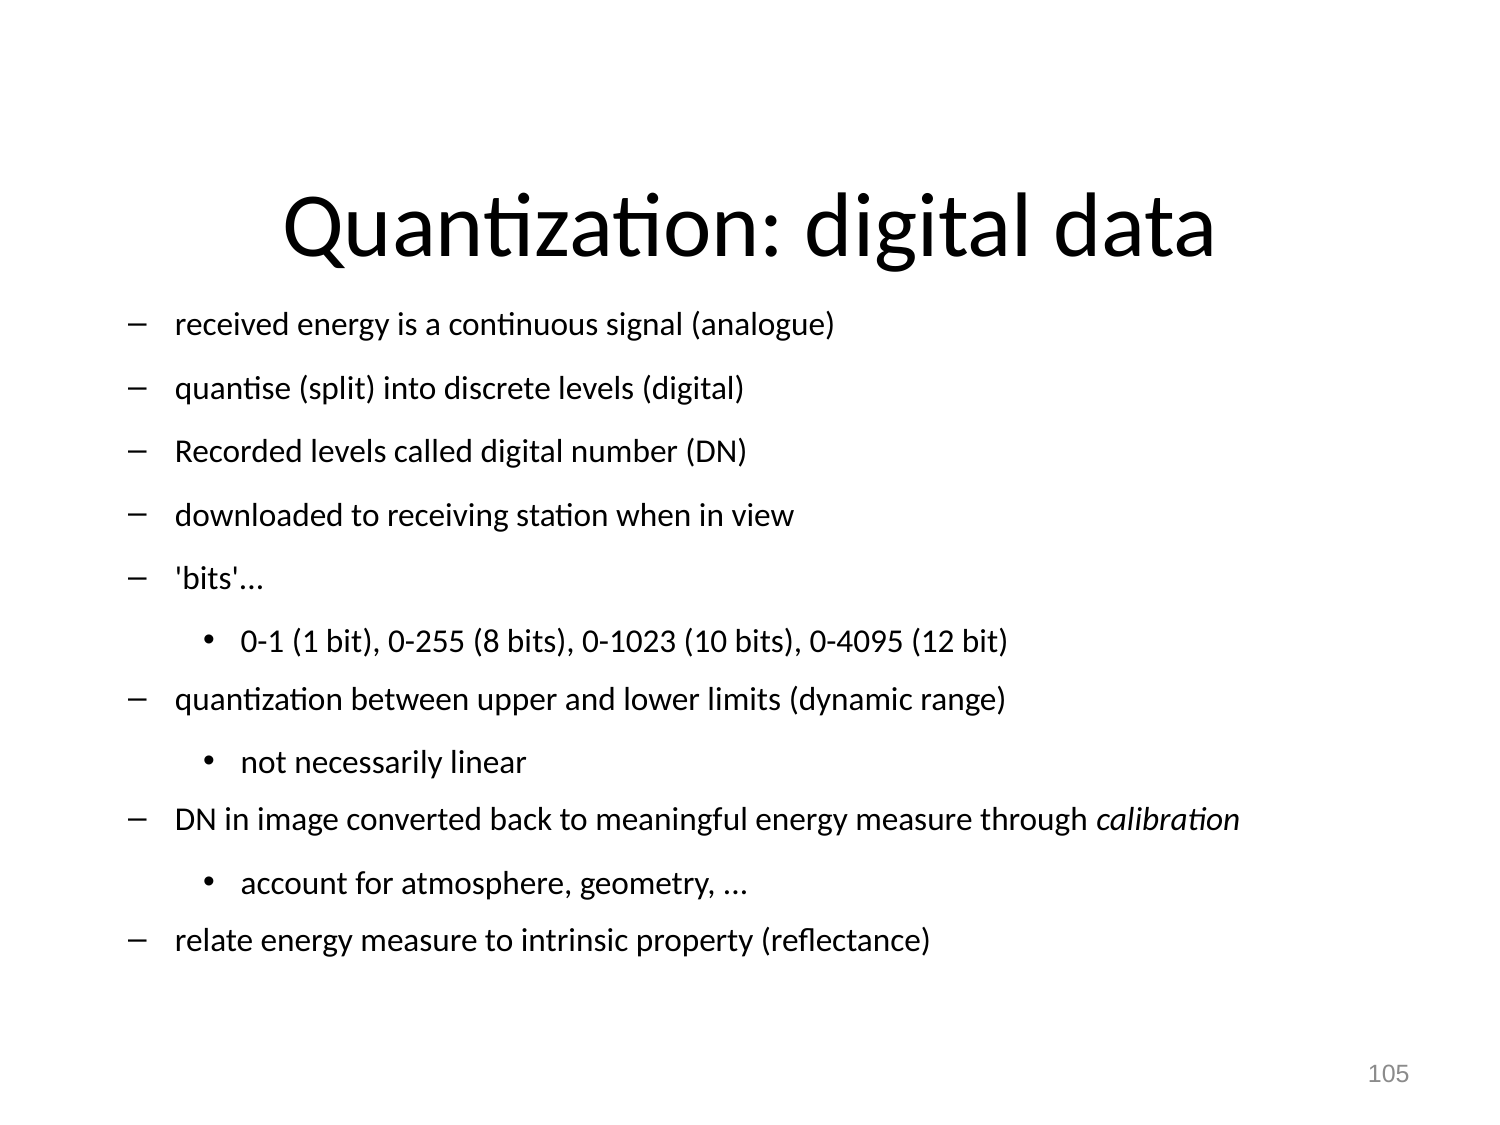

# Quantization: digital data
received energy is a continuous signal (analogue)
quantise (split) into discrete levels (digital)
Recorded levels called digital number (DN)
downloaded to receiving station when in view
'bits'...
0-1 (1 bit), 0-255 (8 bits), 0-1023 (10 bits), 0-4095 (12 bit)
quantization between upper and lower limits (dynamic range)
not necessarily linear
DN in image converted back to meaningful energy measure through calibration
account for atmosphere, geometry, ...
relate energy measure to intrinsic property (reflectance)
105